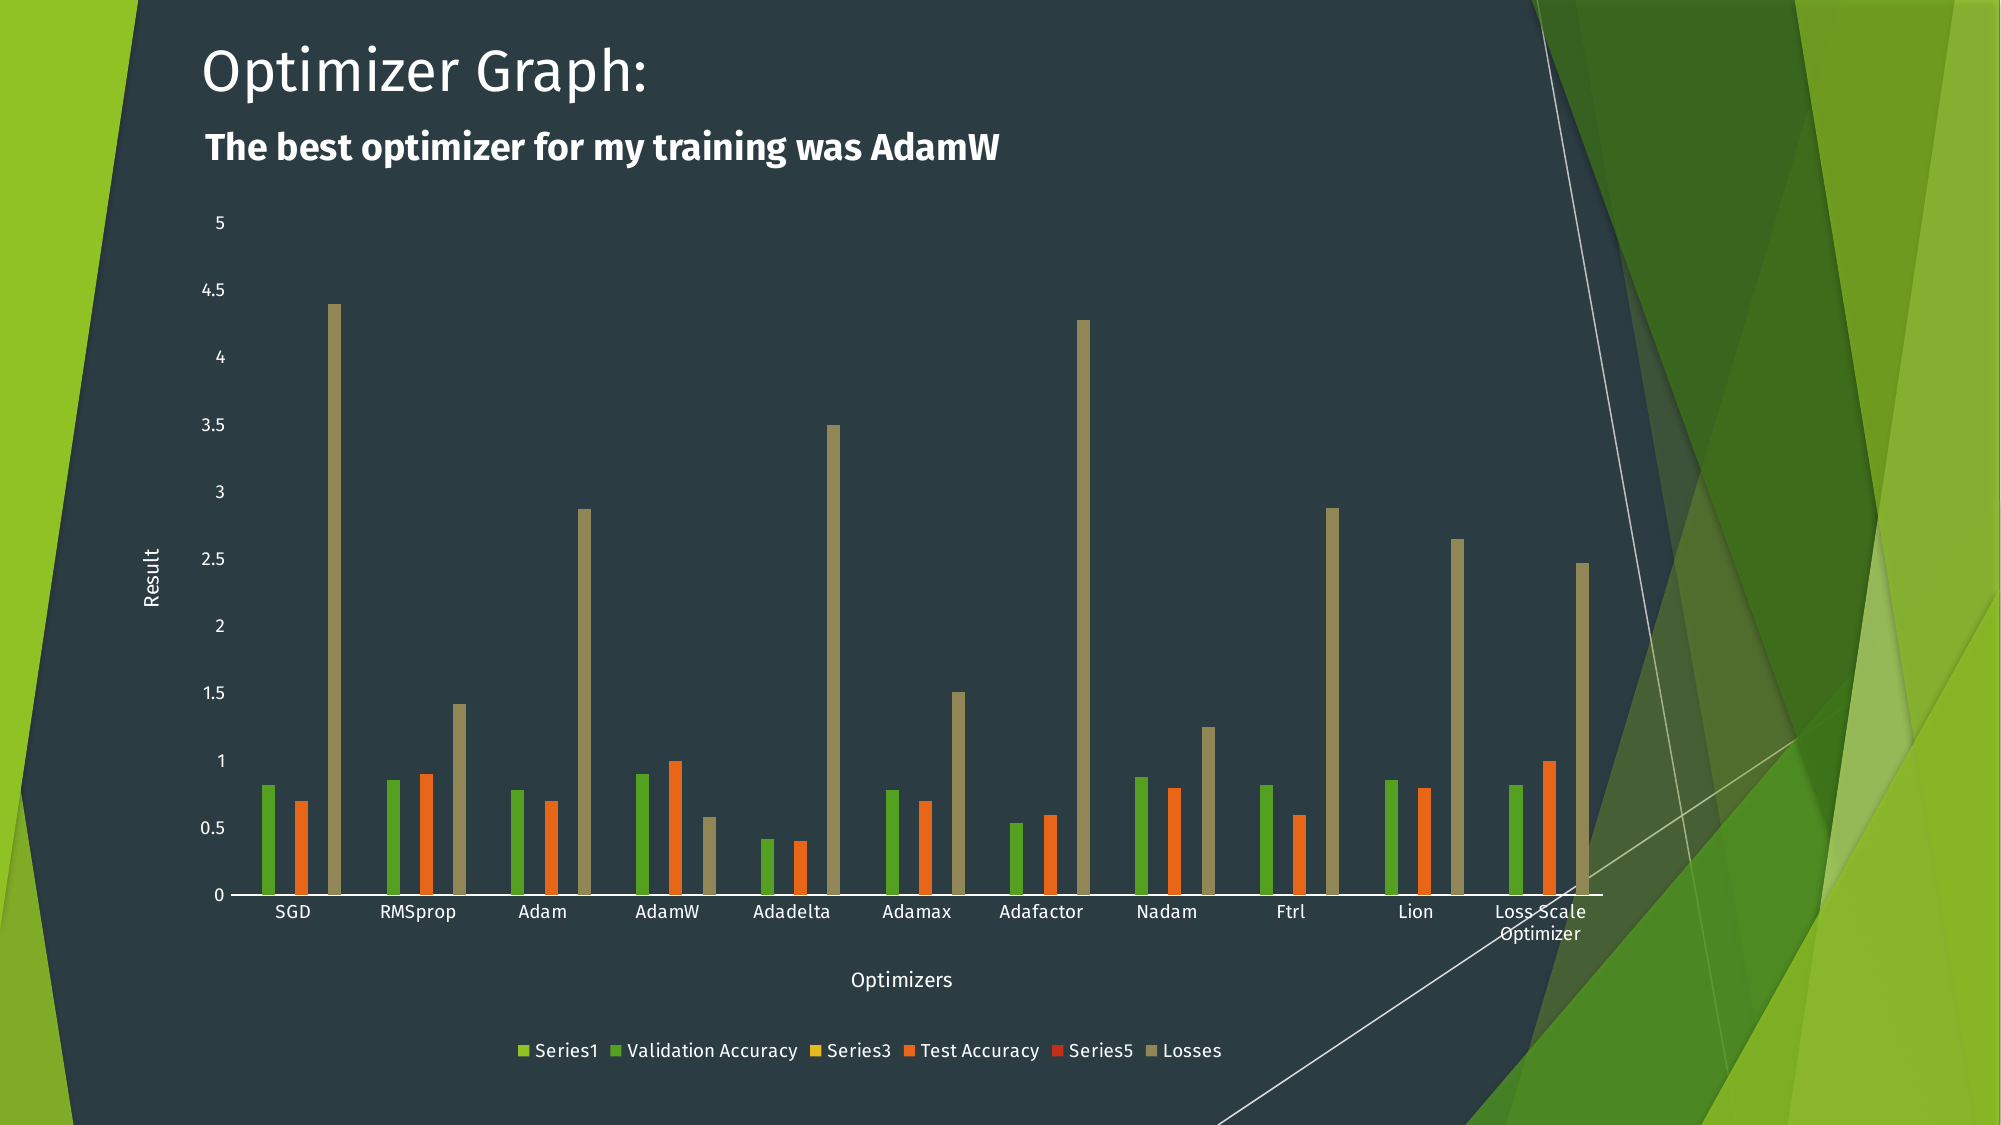

Optimizer Graph:
The best optimizer for my training was AdamW

### Chart

| Category |  | Validation Accuracy |  | Test Accuracy |  | Losses |
|---|---|---|---|---|---|---|
| SGD | None | 0.82 | None | 0.7 | None | 4.4 |
| RMSprop | None | 0.86 | None | 0.9 | None | 1.4235 |
| Adam | None | 0.78 | None | 0.7 | None | 2.8759 |
| AdamW | None | 0.9 | None | 1.0 | None | 0.58 |
| Adadelta | None | 0.42 | None | 0.4 | None | 3.5 |
| Adamax | None | 0.78 | None | 0.7 | None | 1.51 |
| Adafactor | None | 0.54 | None | 0.6 | None | 4.28 |
| Nadam | None | 0.88 | None | 0.8 | None | 1.25 |
| Ftrl | None | 0.82 | None | 0.6 | None | 2.88 |
| Lion | None | 0.86 | None | 0.8 | None | 2.65 |
| Loss Scale Optimizer | None | 0.82 | None | 1.0 | None | 2.47 |